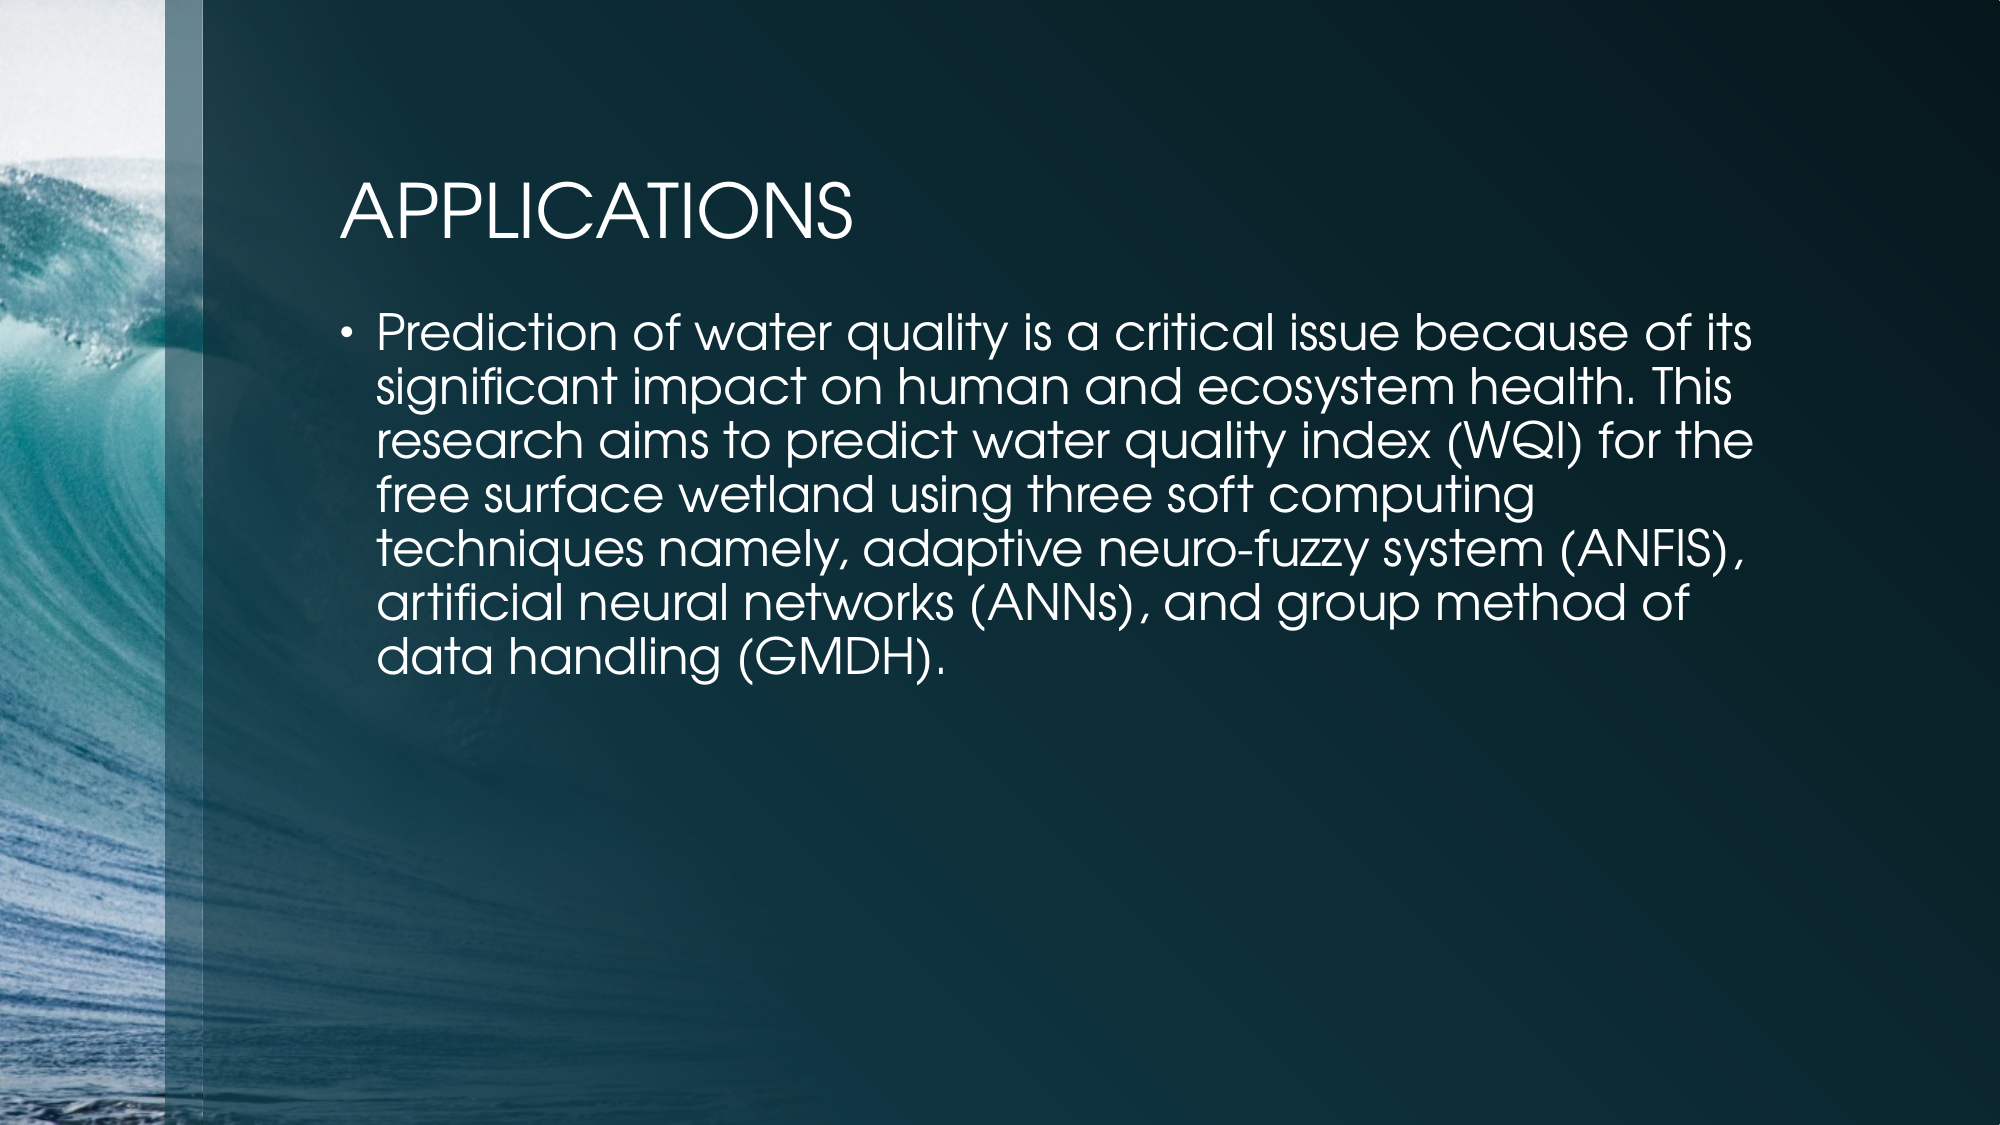

# APPLICATIONS
Prediction of water quality is a critical issue because of its significant impact on human and ecosystem health. This research aims to predict water quality index (WQI) for the free surface wetland using three soft computing techniques namely, adaptive neuro-fuzzy system (ANFIS), artificial neural networks (ANNs), and group method of data handling (GMDH).